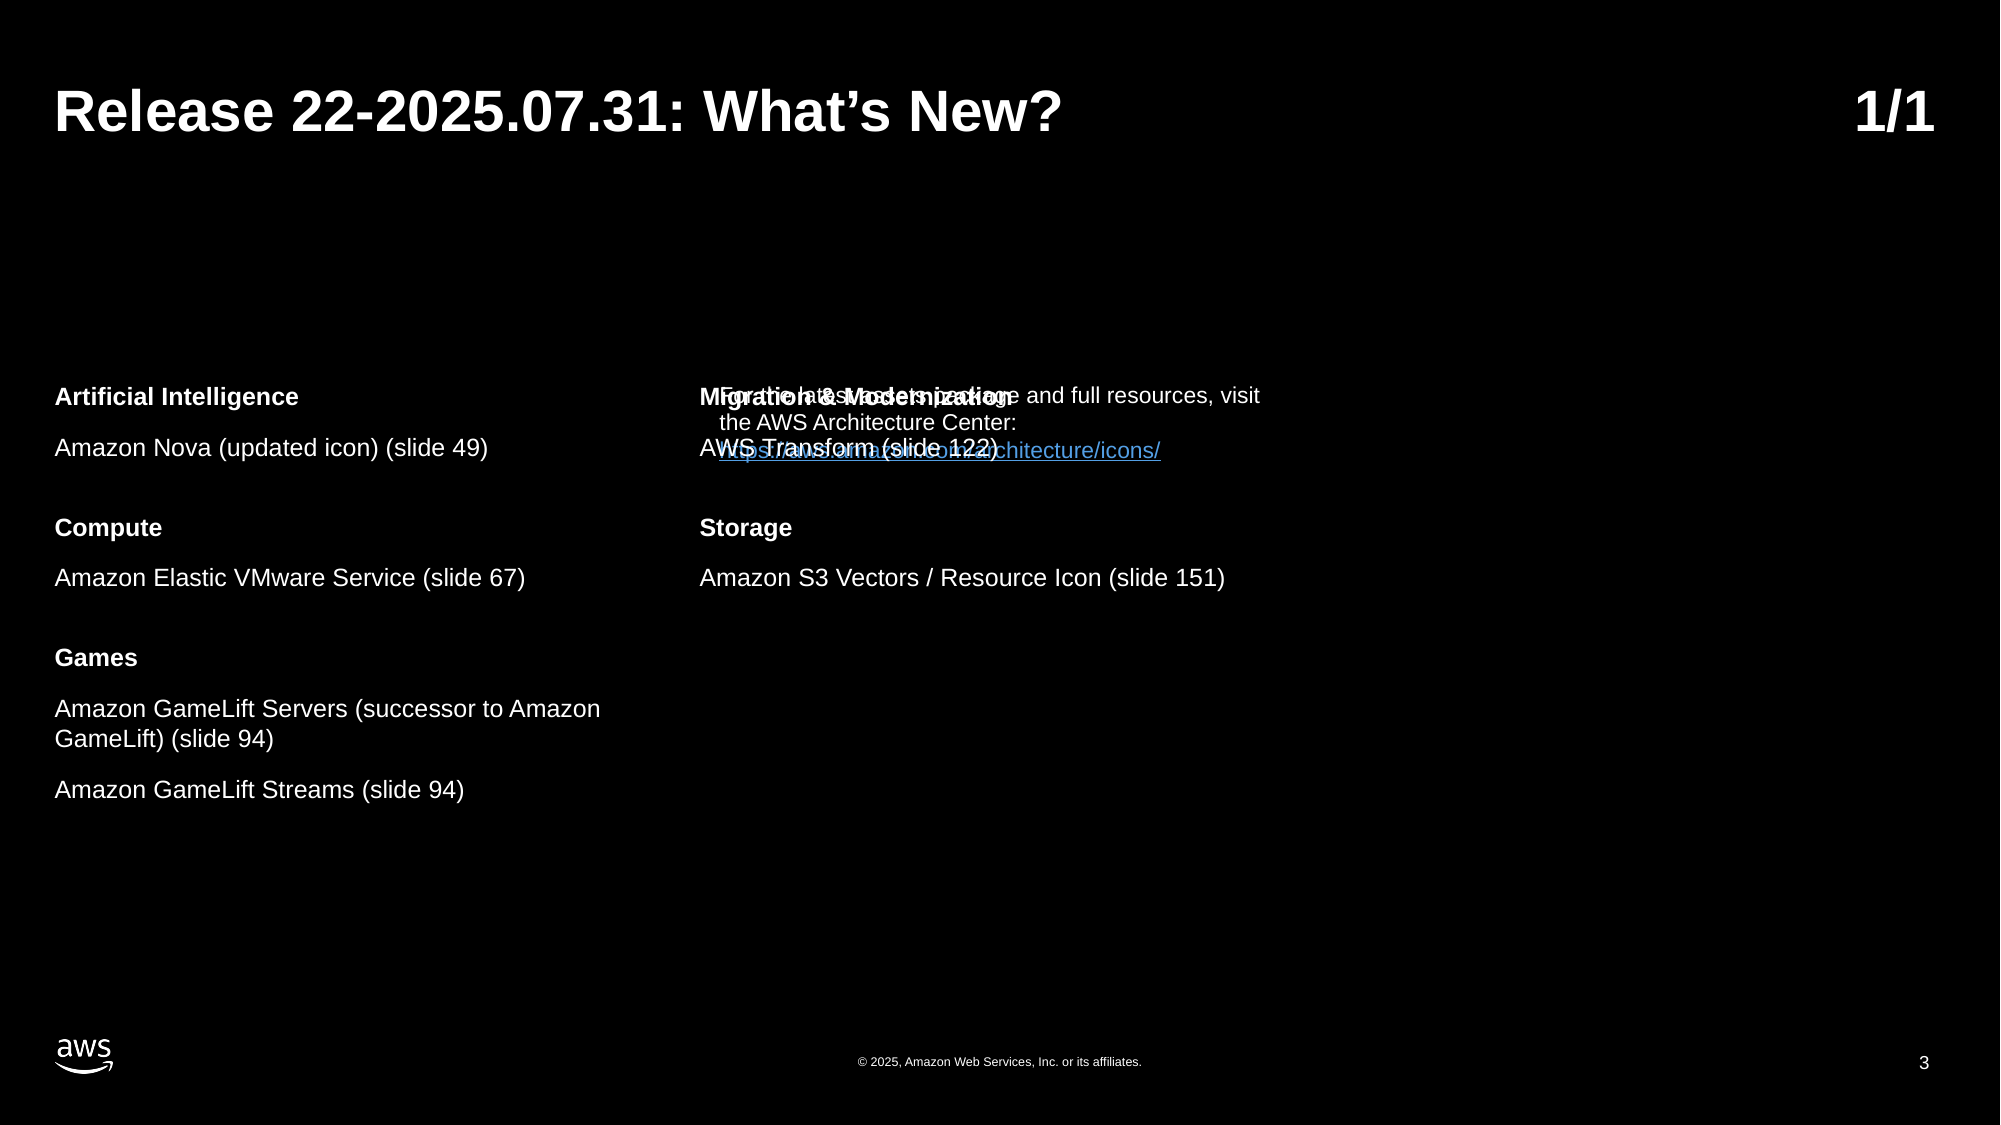

# Release 22-2025.07.31: What’s New?	1/1
Artificial Intelligence
Amazon Nova (updated icon) (slide 49)
Compute
Amazon Elastic VMware Service (slide 67)
Games
Amazon GameLift Servers (successor to Amazon GameLift) (slide 94)
Amazon GameLift Streams (slide 94)

Migration & Modernization
AWS Transform (slide 122)
Storage
Amazon S3 Vectors / Resource Icon (slide 151)

For the latest assets package and full resources, visit the AWS Architecture Center: https://aws.amazon.com/architecture/icons/
© 2025, Amazon Web Services, Inc. or its affiliates.
3